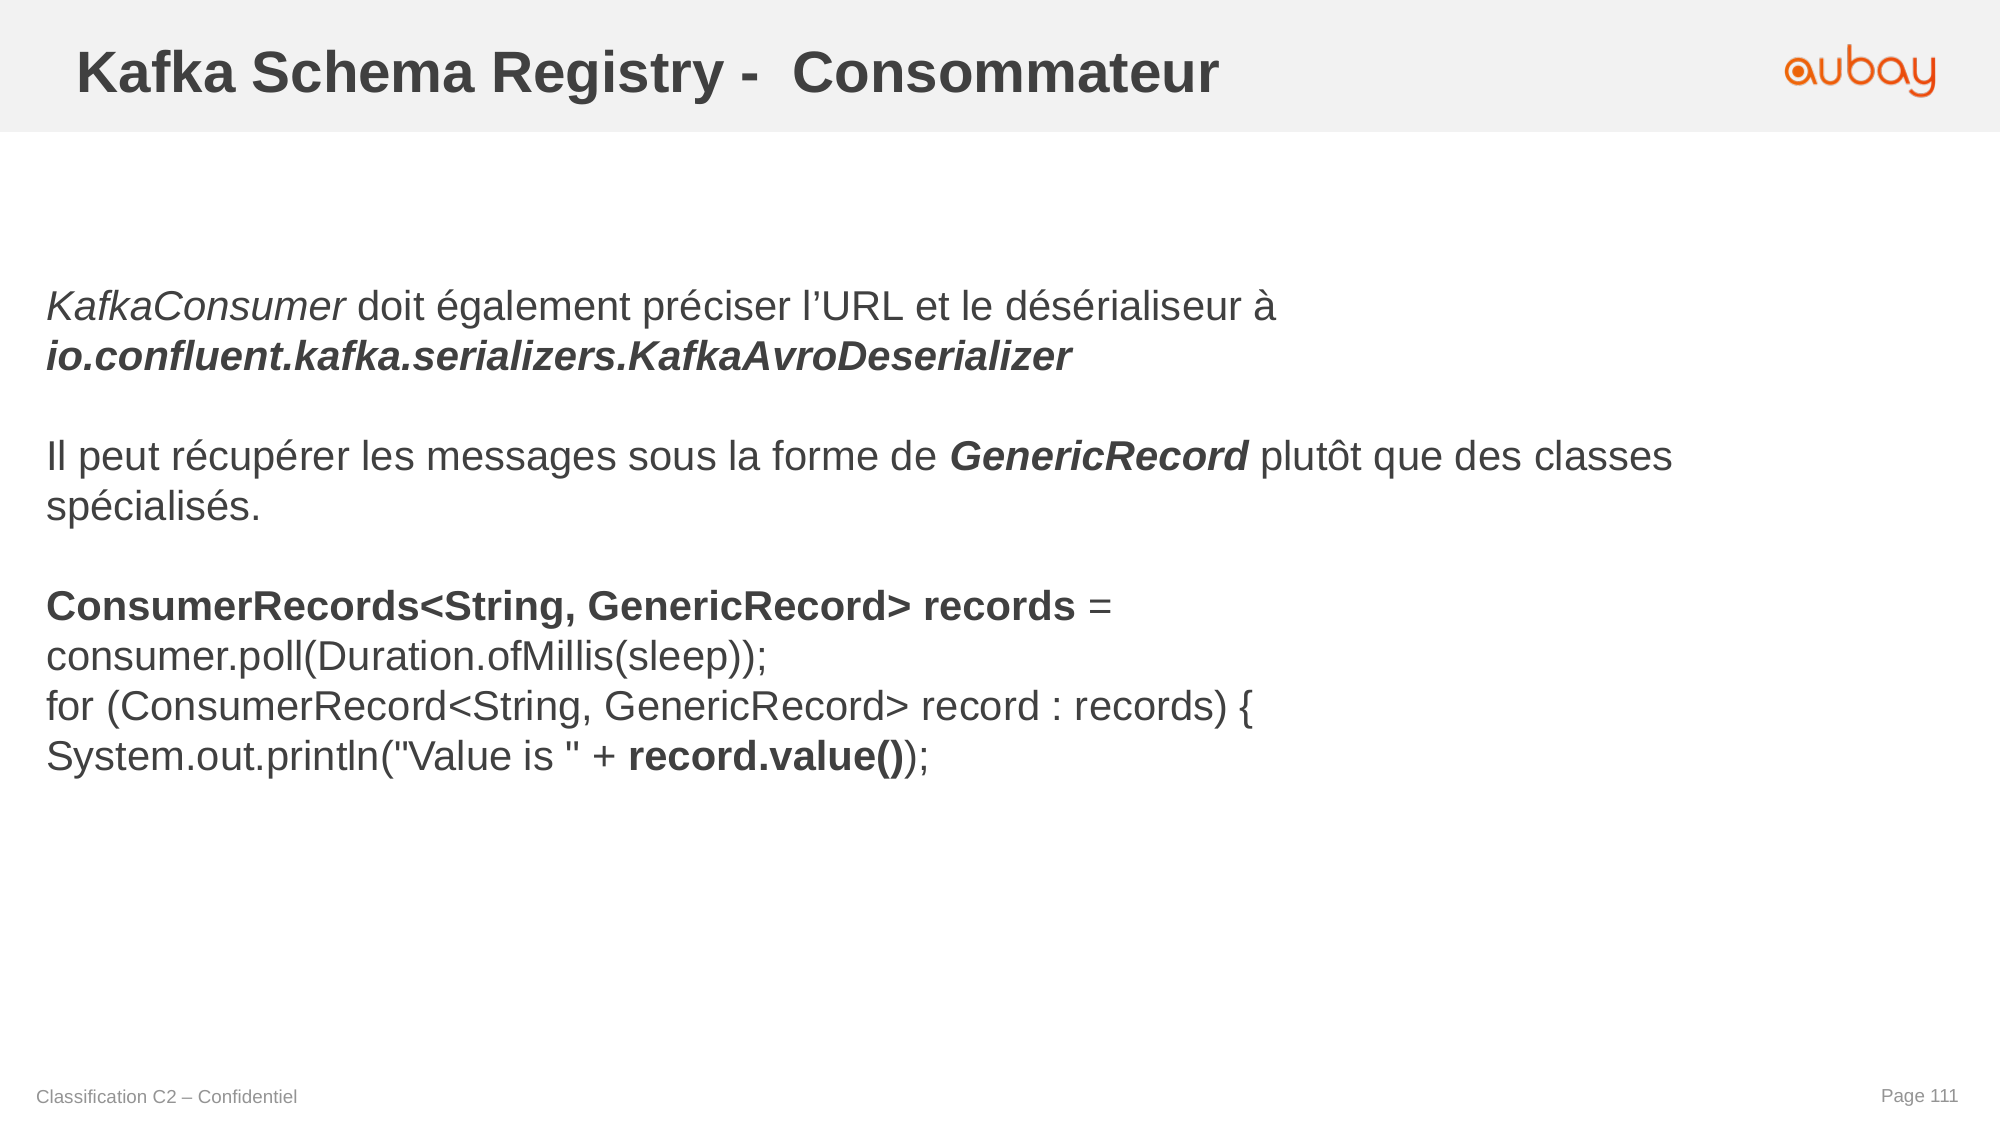

Kafka Schema Registry -  Consommateur

KafkaConsumer doit également préciser l’URL et le désérialiseur à io.confluent.kafka.serializers.KafkaAvroDeserializer

Il peut récupérer les messages sous la forme de GenericRecord plutôt que des classes spécialisés.

ConsumerRecords<String, GenericRecord> records = consumer.poll(Duration.ofMillis(sleep));
for (ConsumerRecord<String, GenericRecord> record : records) {
System.out.println("Value is " + record.value());